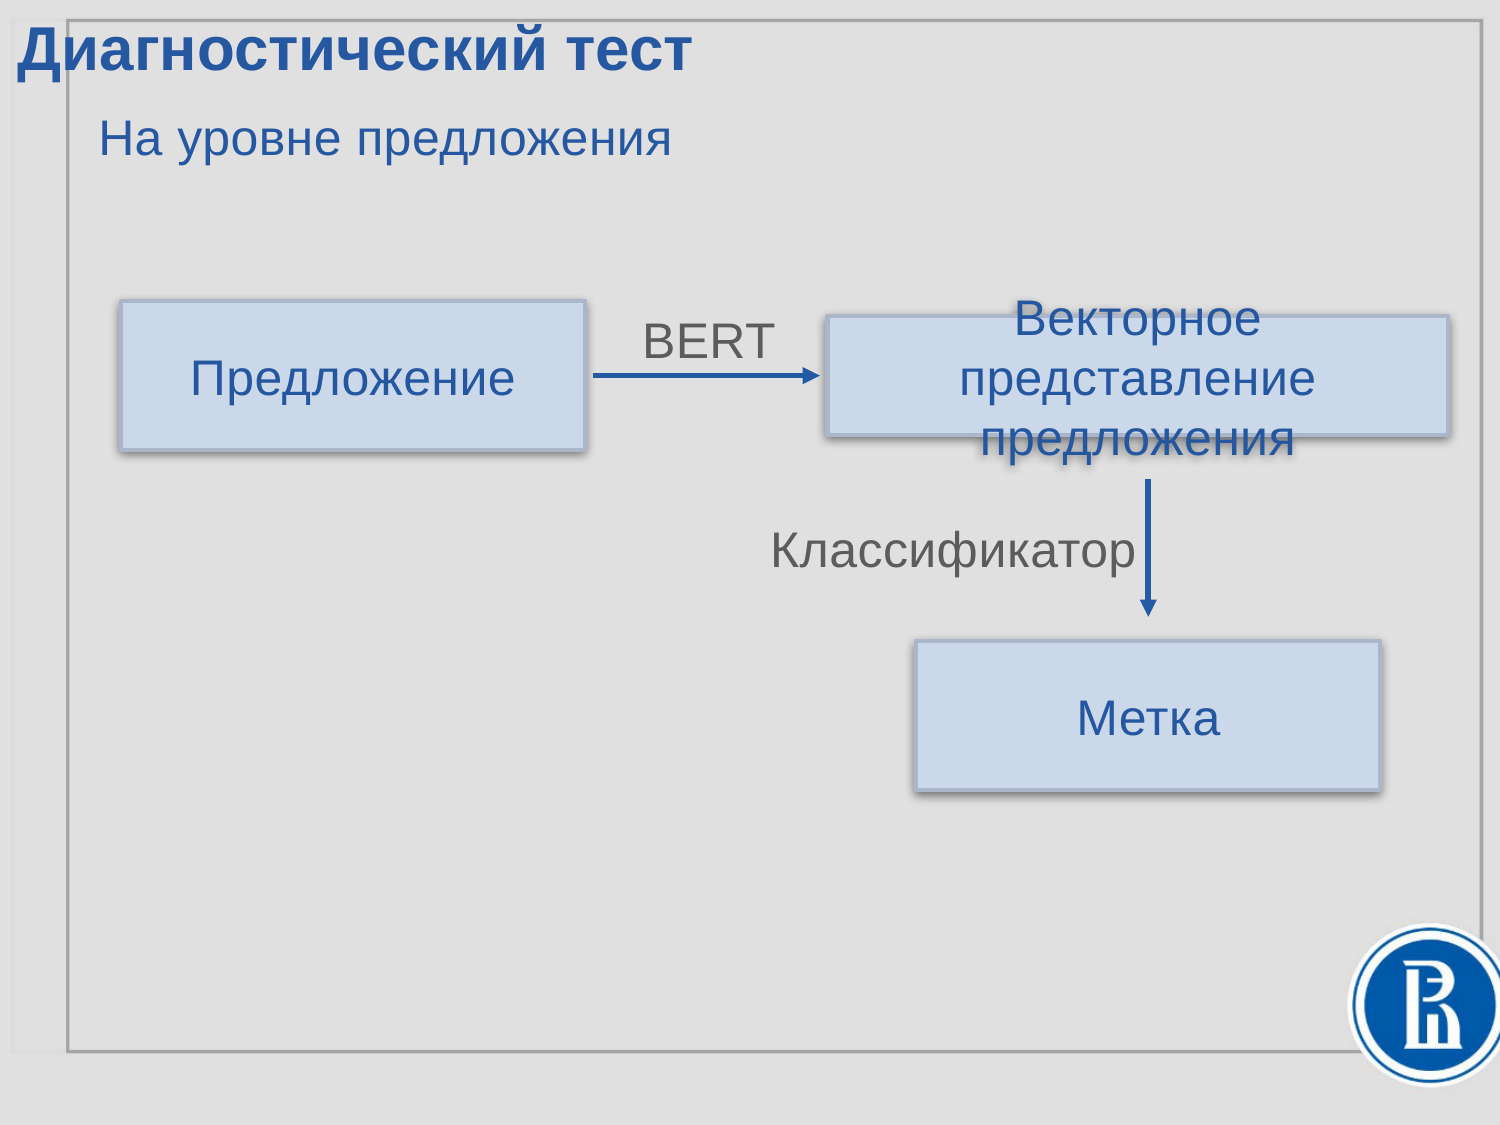

Диагностический тест
На уровне предложения
Предложение
BERT
Векторное представление предложения

Классификатор
Метка